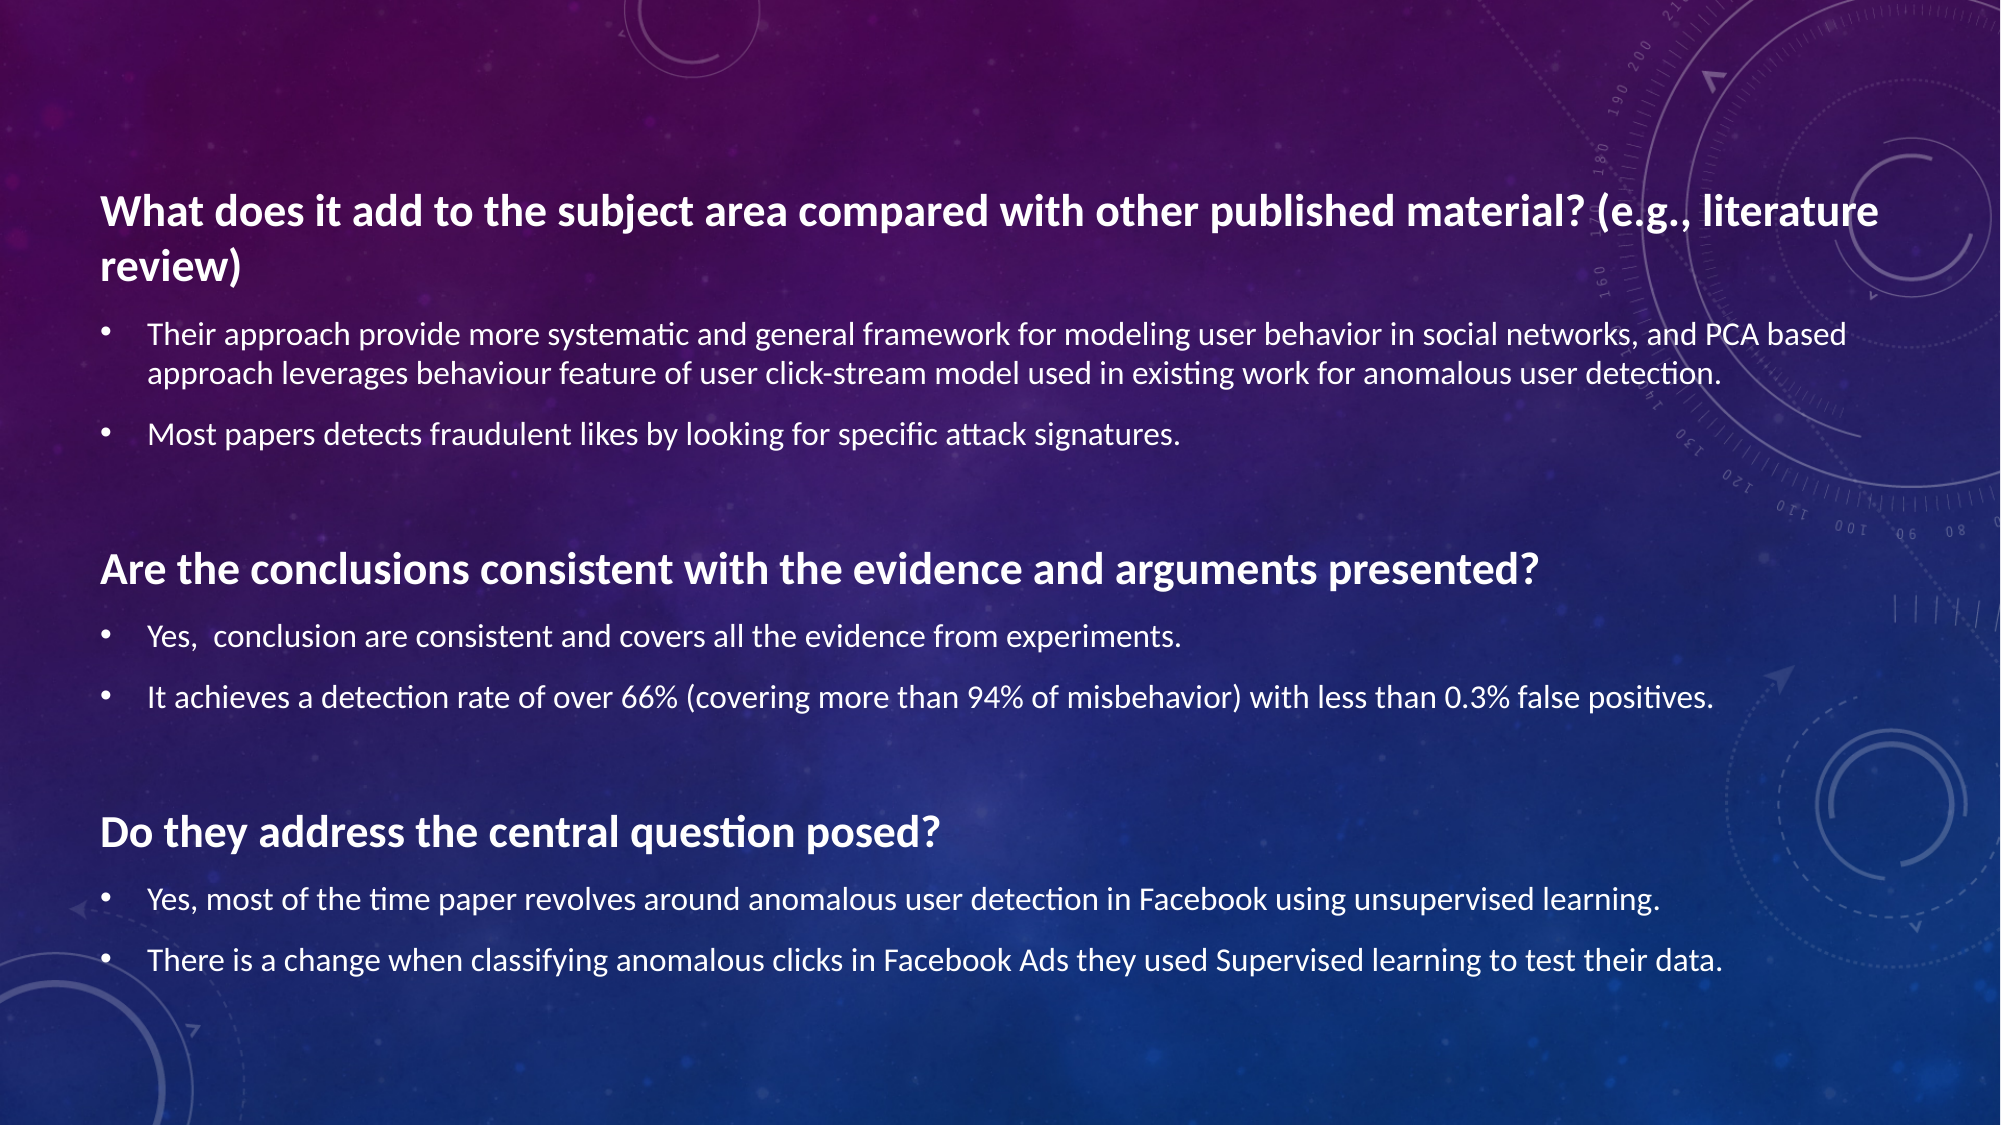

What does it add to the subject area compared with other published material? (e.g., literature review)
Their approach provide more systematic and general framework for modeling user behavior in social networks, and PCA based approach leverages behaviour feature of user click-stream model used in existing work for anomalous user detection.
Most papers detects fraudulent likes by looking for specific attack signatures.

Are the conclusions consistent with the evidence and arguments presented?
Yes,  conclusion are consistent and covers all the evidence from experiments.
It achieves a detection rate of over 66% (covering more than 94% of misbehavior) with less than 0.3% false positives.

Do they address the central question posed?
Yes, most of the time paper revolves around anomalous user detection in Facebook using unsupervised learning.
There is a change when classifying anomalous clicks in Facebook Ads they used Supervised learning to test their data.